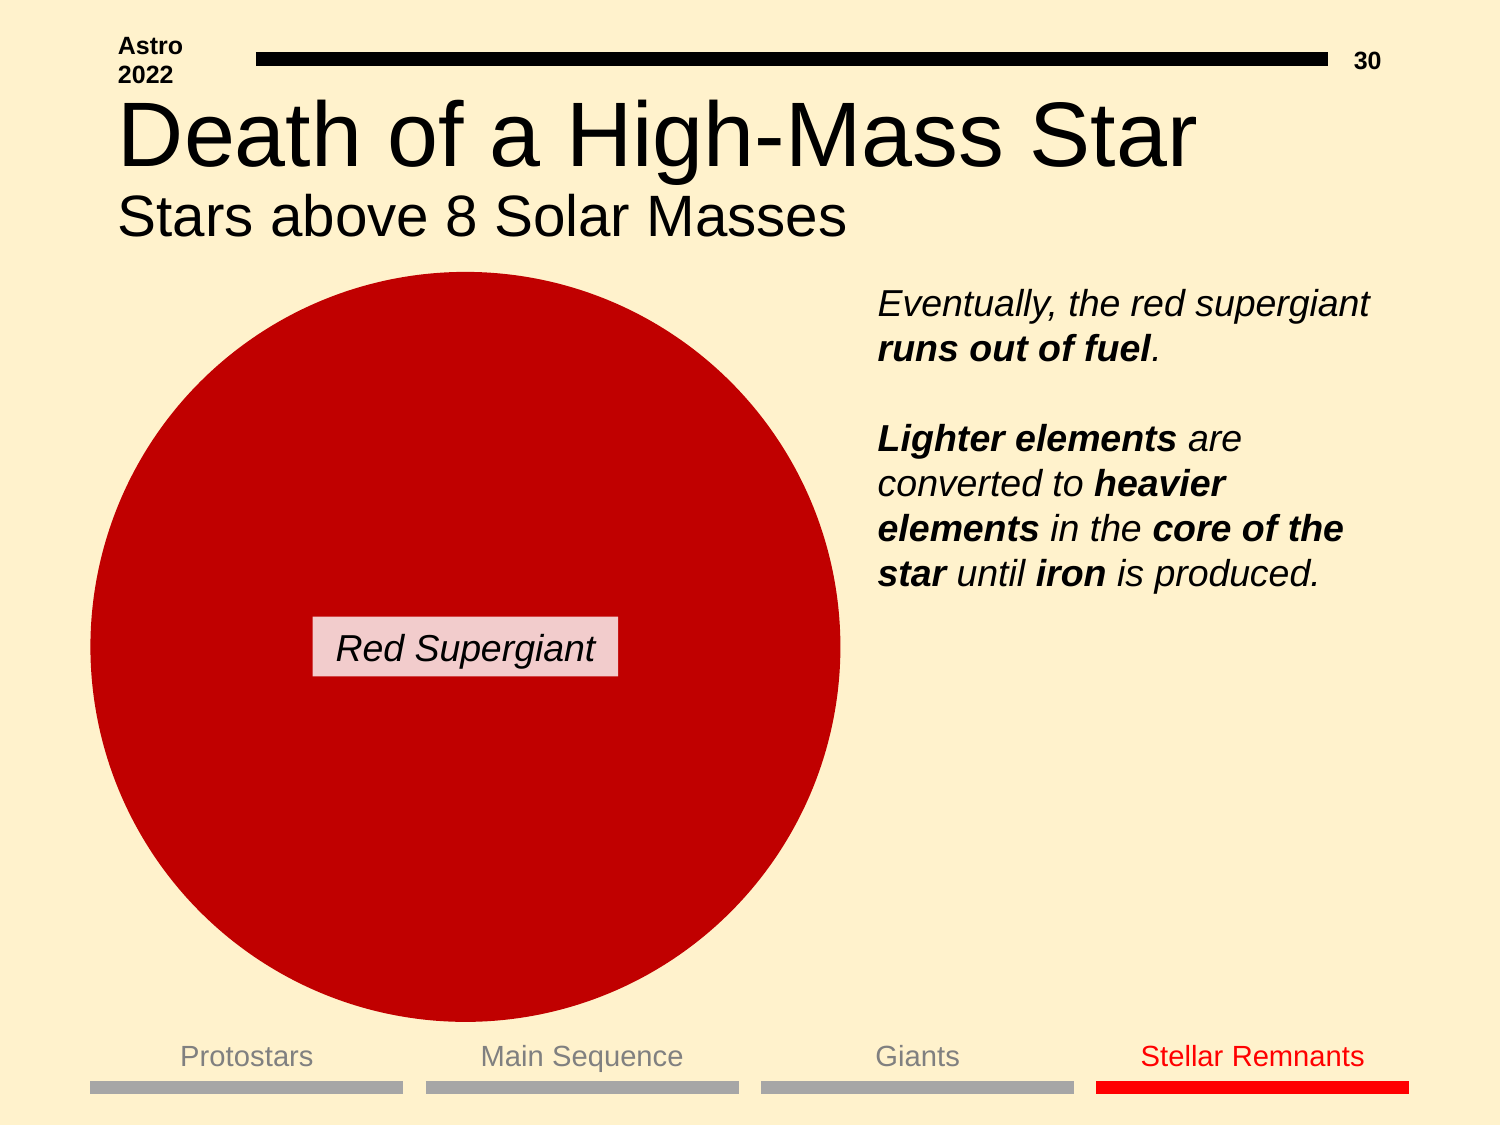

# Death of a High-Mass Star Stars above 8 Solar Masses

Eventually, the red supergiant runs out of fuel.

Lighter elements are converted to heavier elements in the core of the star until iron is produced.
Red Supergiant
Protostars
Main Sequence
Giants
Stellar Remnants